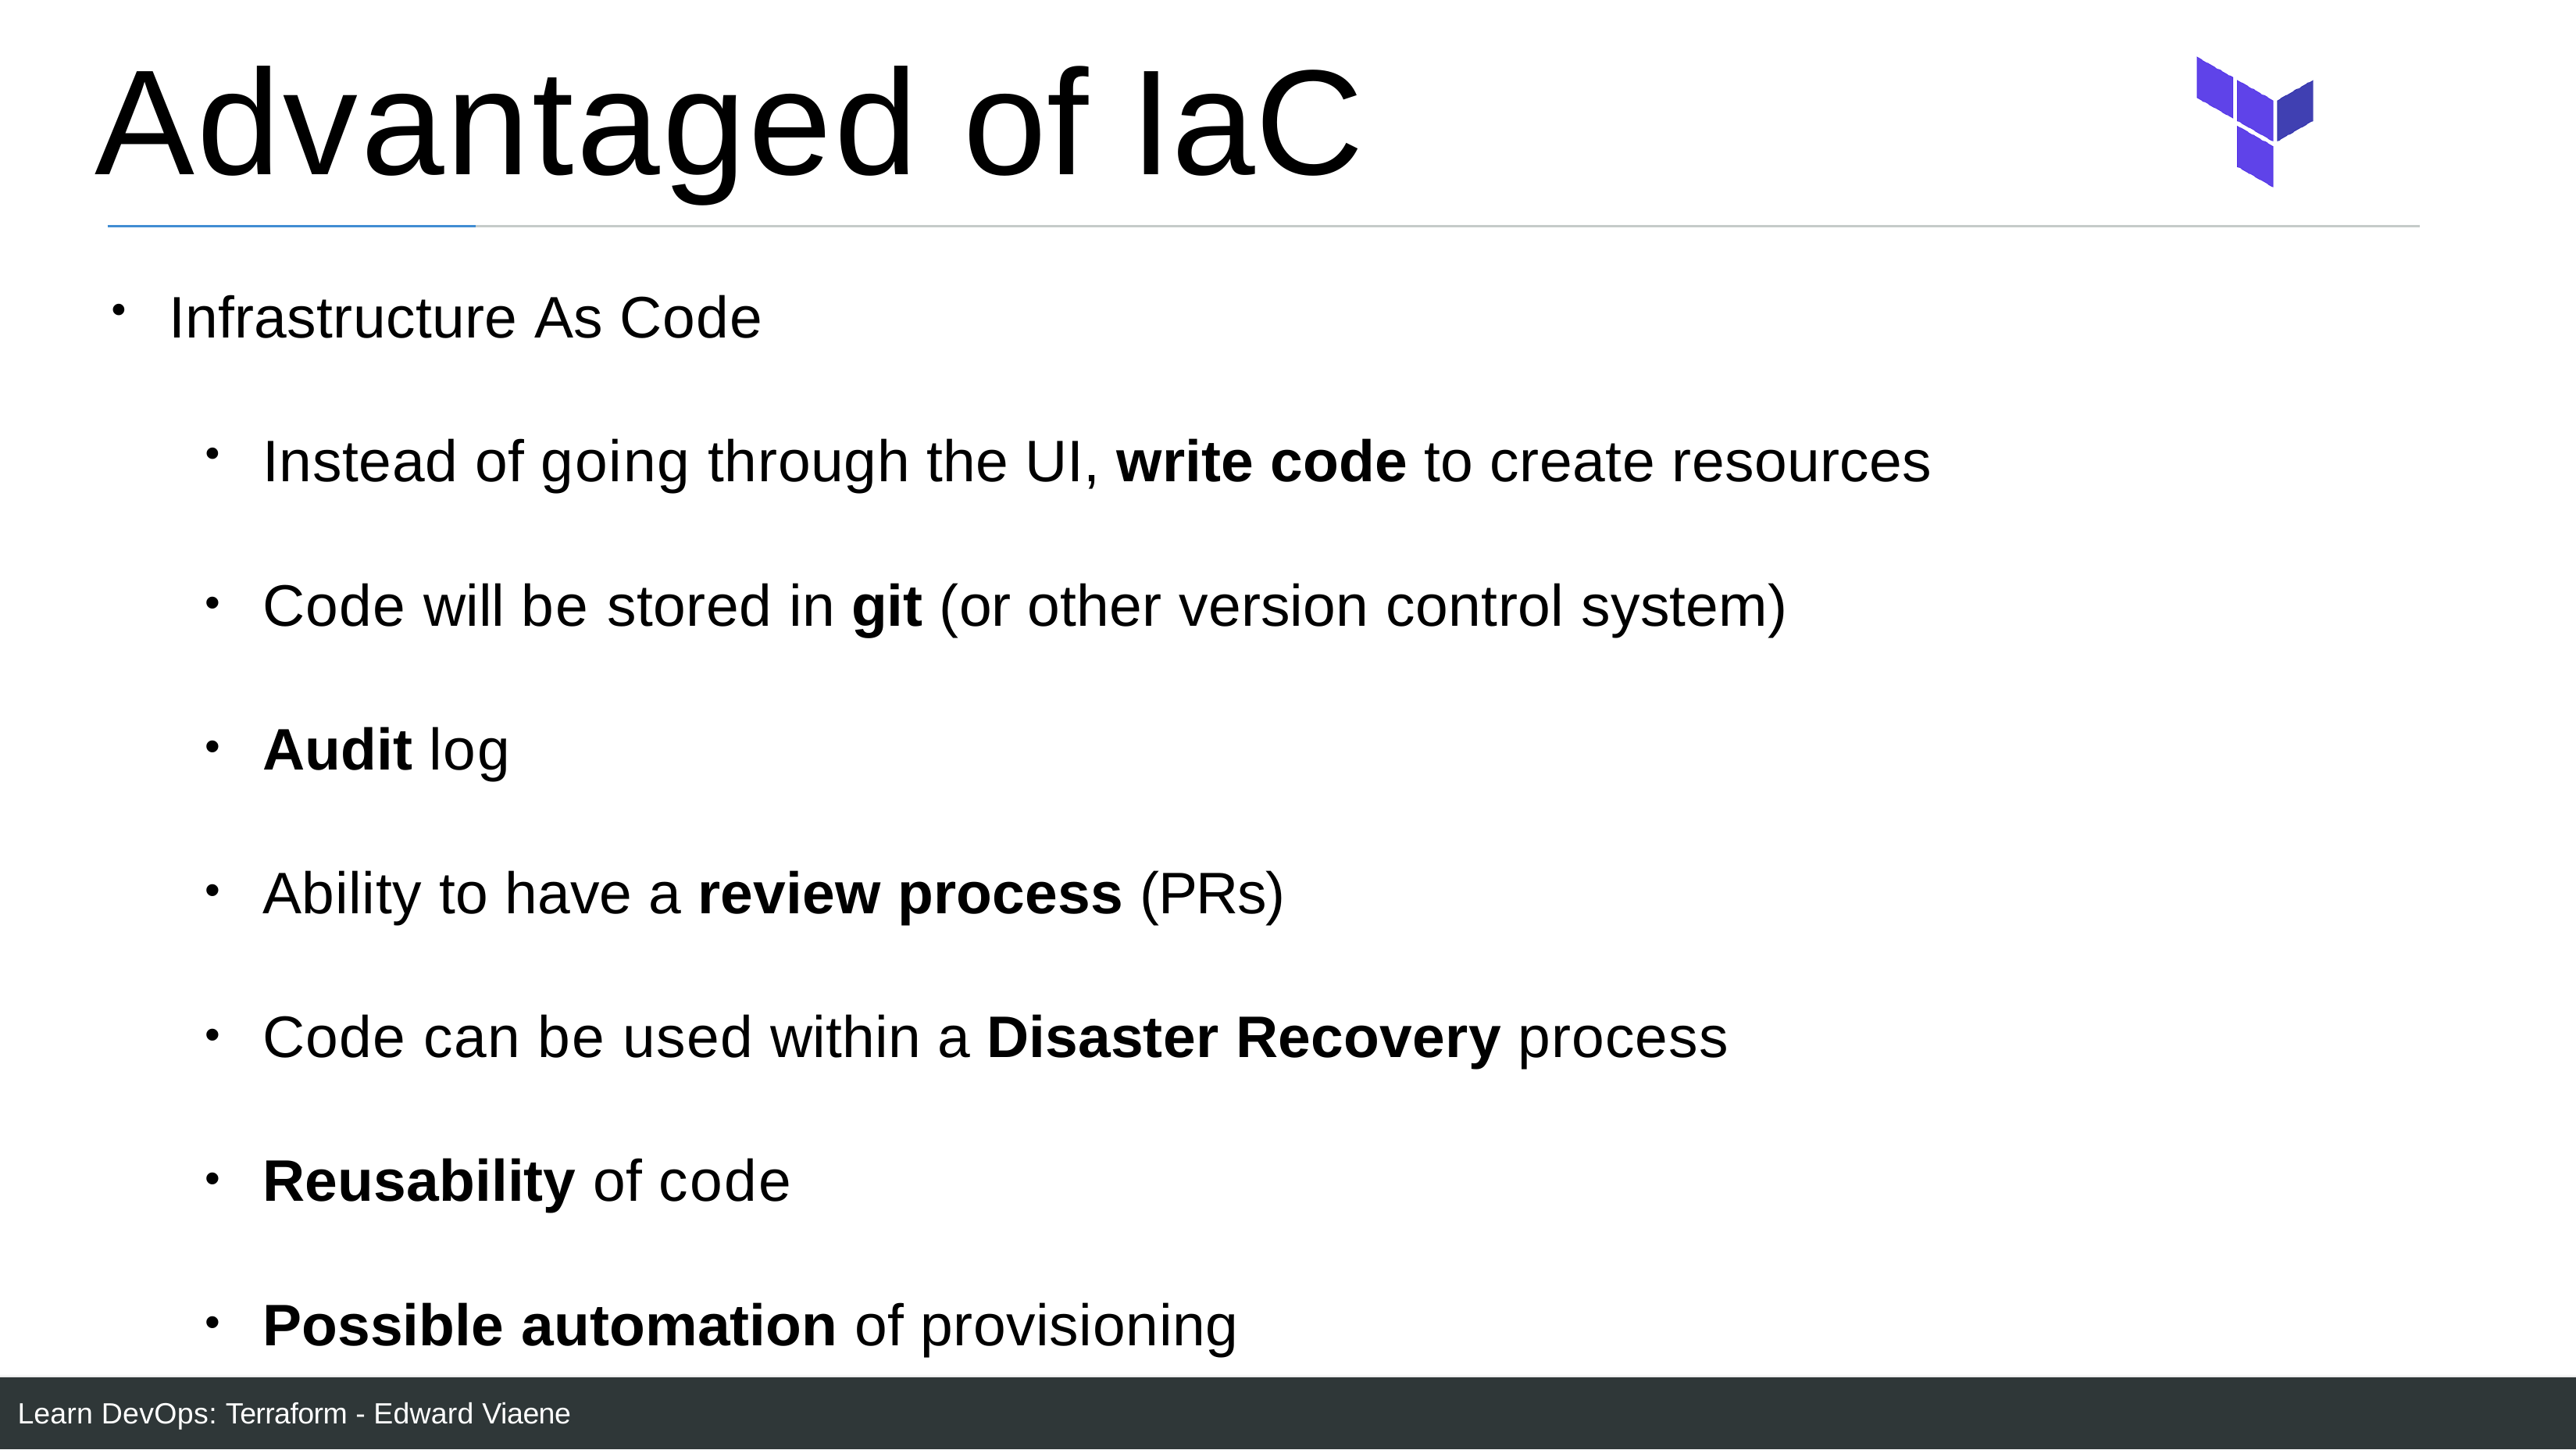

# Advantaged of IaC
Infrastructure As Code

Instead of going through the UI, write code to create resources

Code will be stored in git (or other version control system)

Audit log

Ability to have a review process (PRs)

Code can be used within a Disaster Recovery process

Reusability of code

Possible automation of provisioning
Learn DevOps: Terraform - Edward Viaene